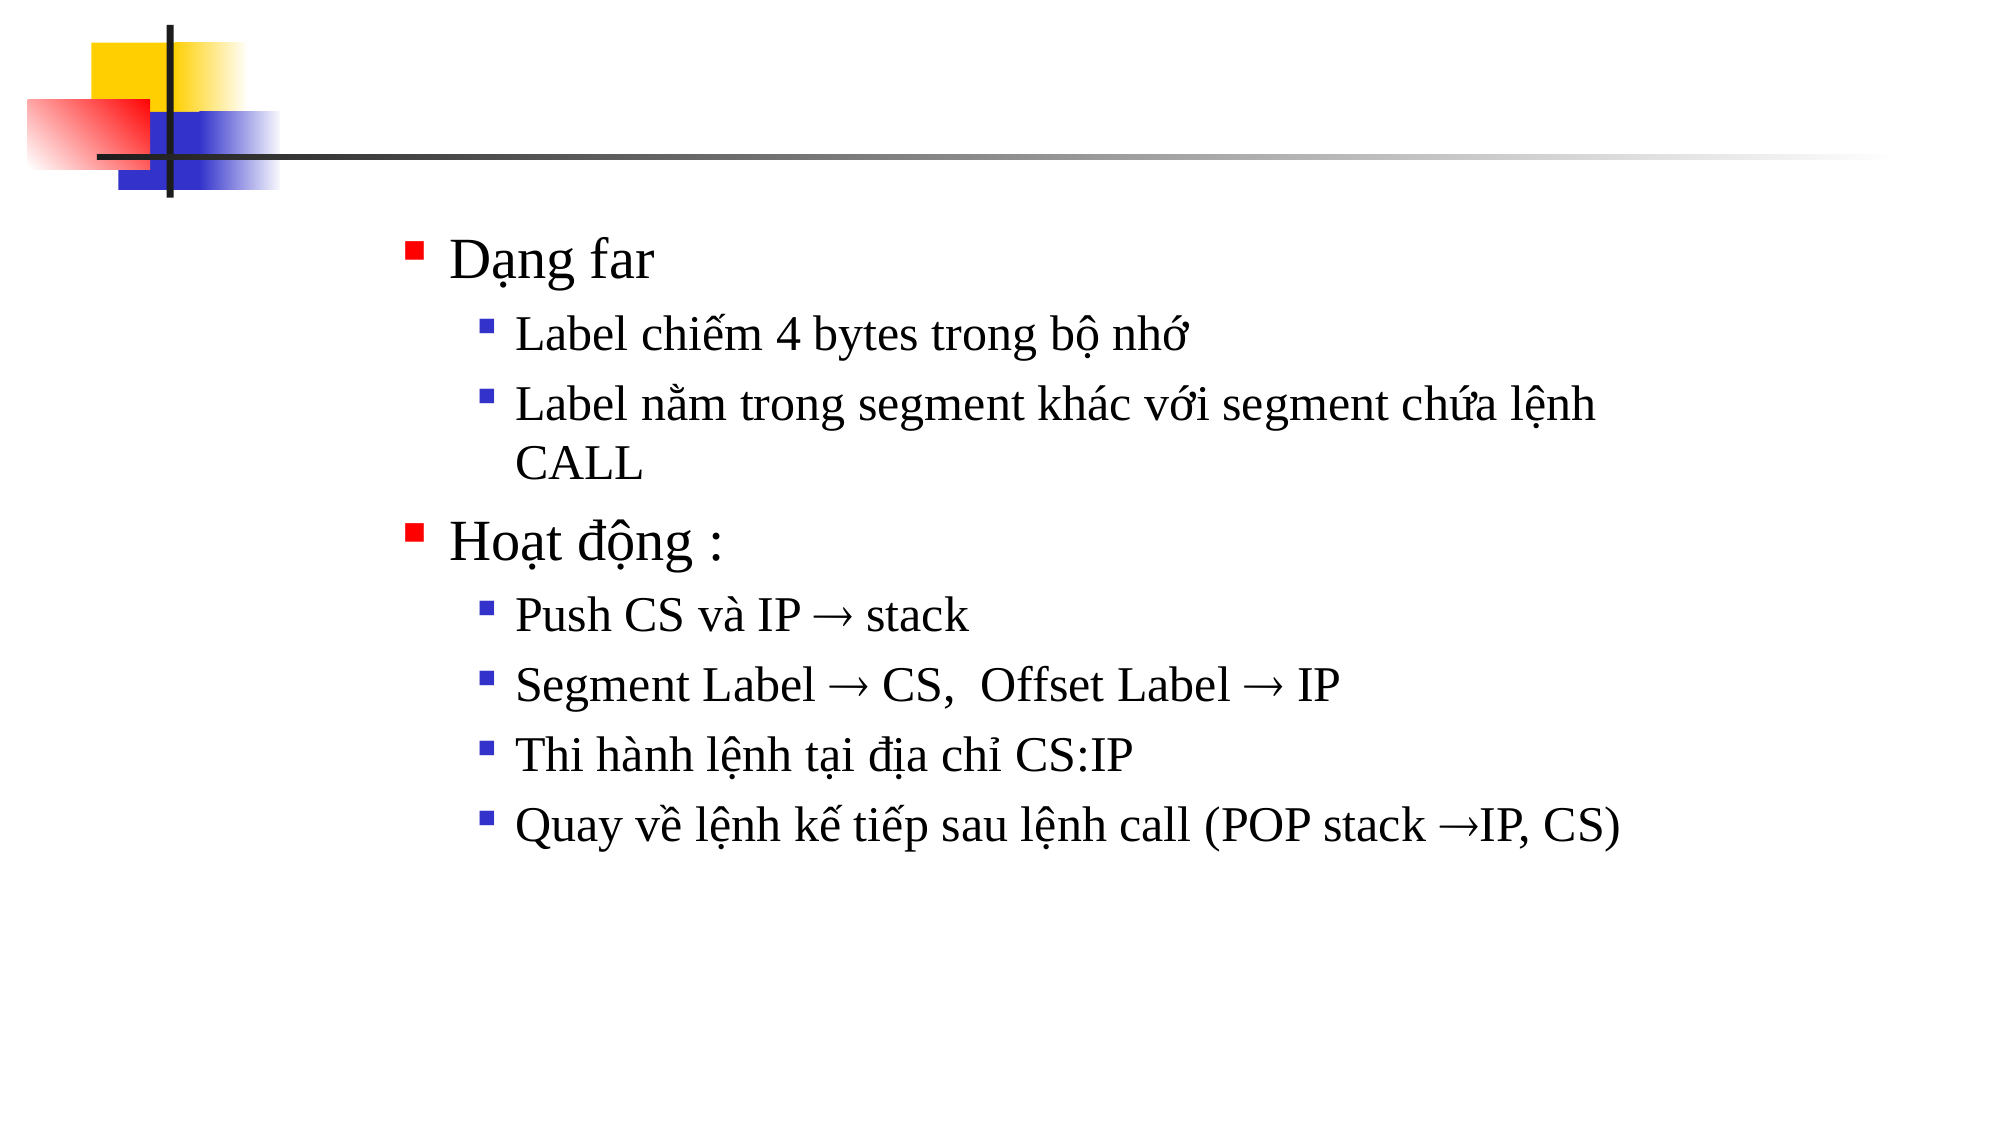

#
Dạng far
Label chiếm 4 bytes trong bộ nhớ
Label nằm trong segment khác với segment chứa lệnh CALL
Hoạt động :
Push CS và IP → stack
Segment Label → CS,  Offset Label → IP
Thi hành lệnh tại địa chỉ CS:IP
Quay về lệnh kế tiếp sau lệnh call (POP stack →IP, CS)